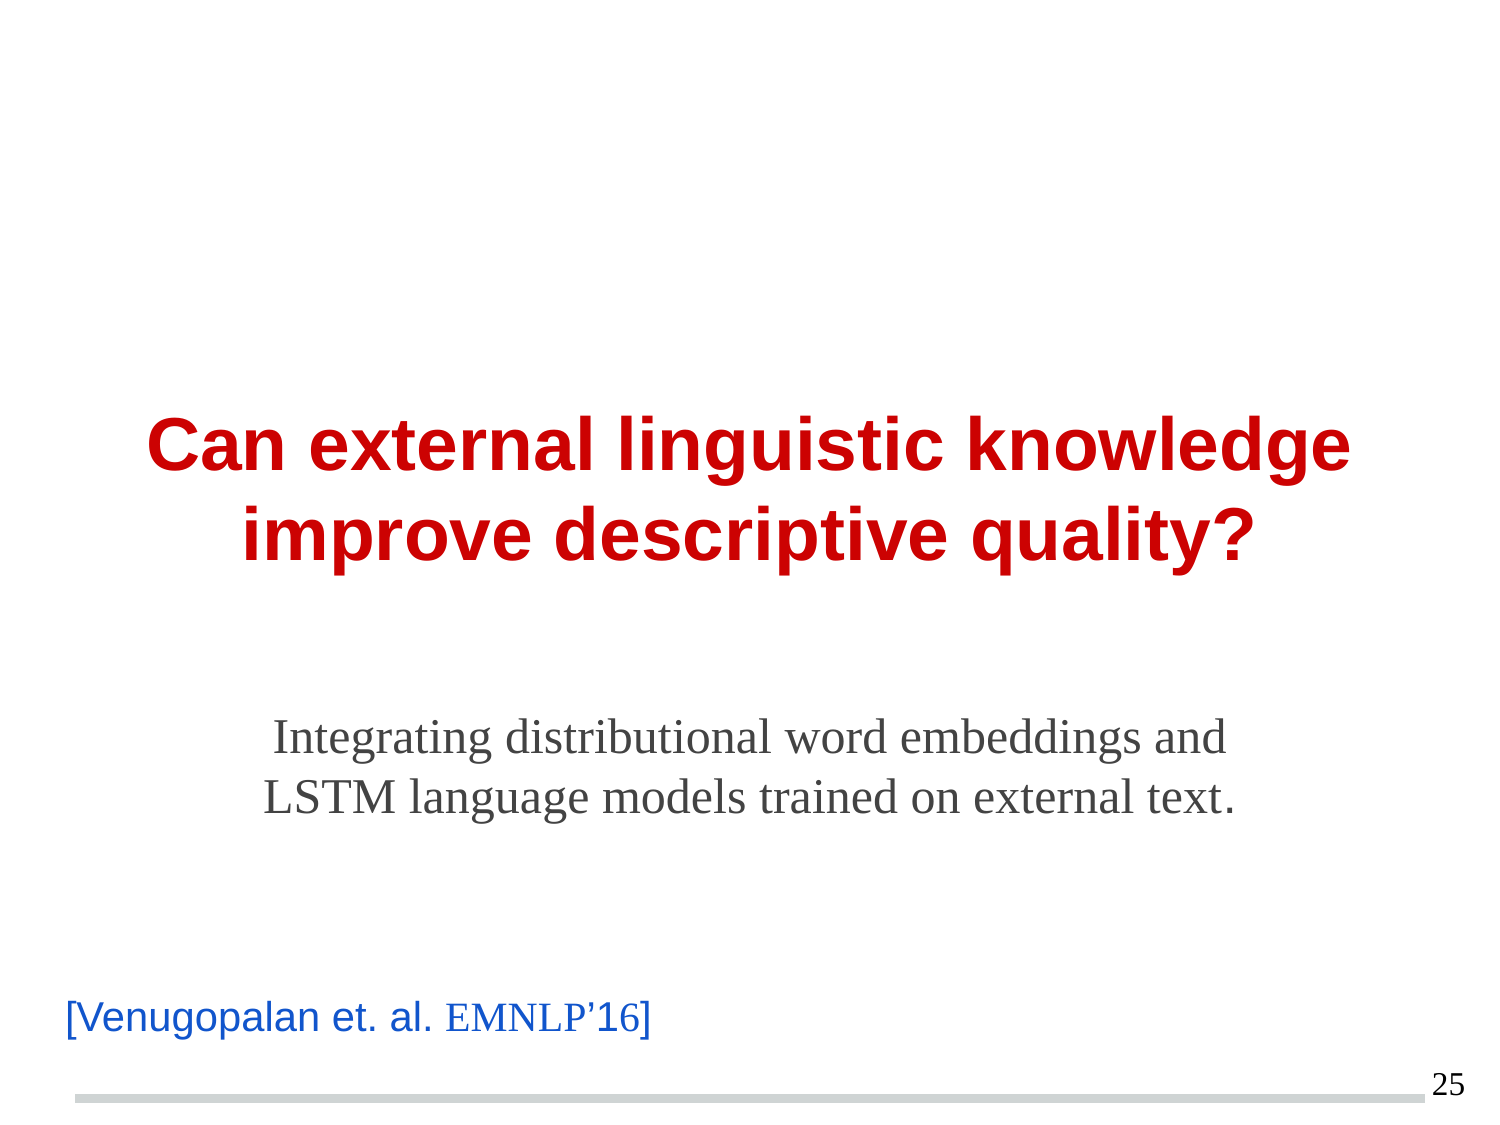

# Can external linguistic knowledge improve descriptive quality?
Integrating distributional word embeddings and LSTM language models trained on external text.
[Venugopalan et. al. EMNLP’16]
25